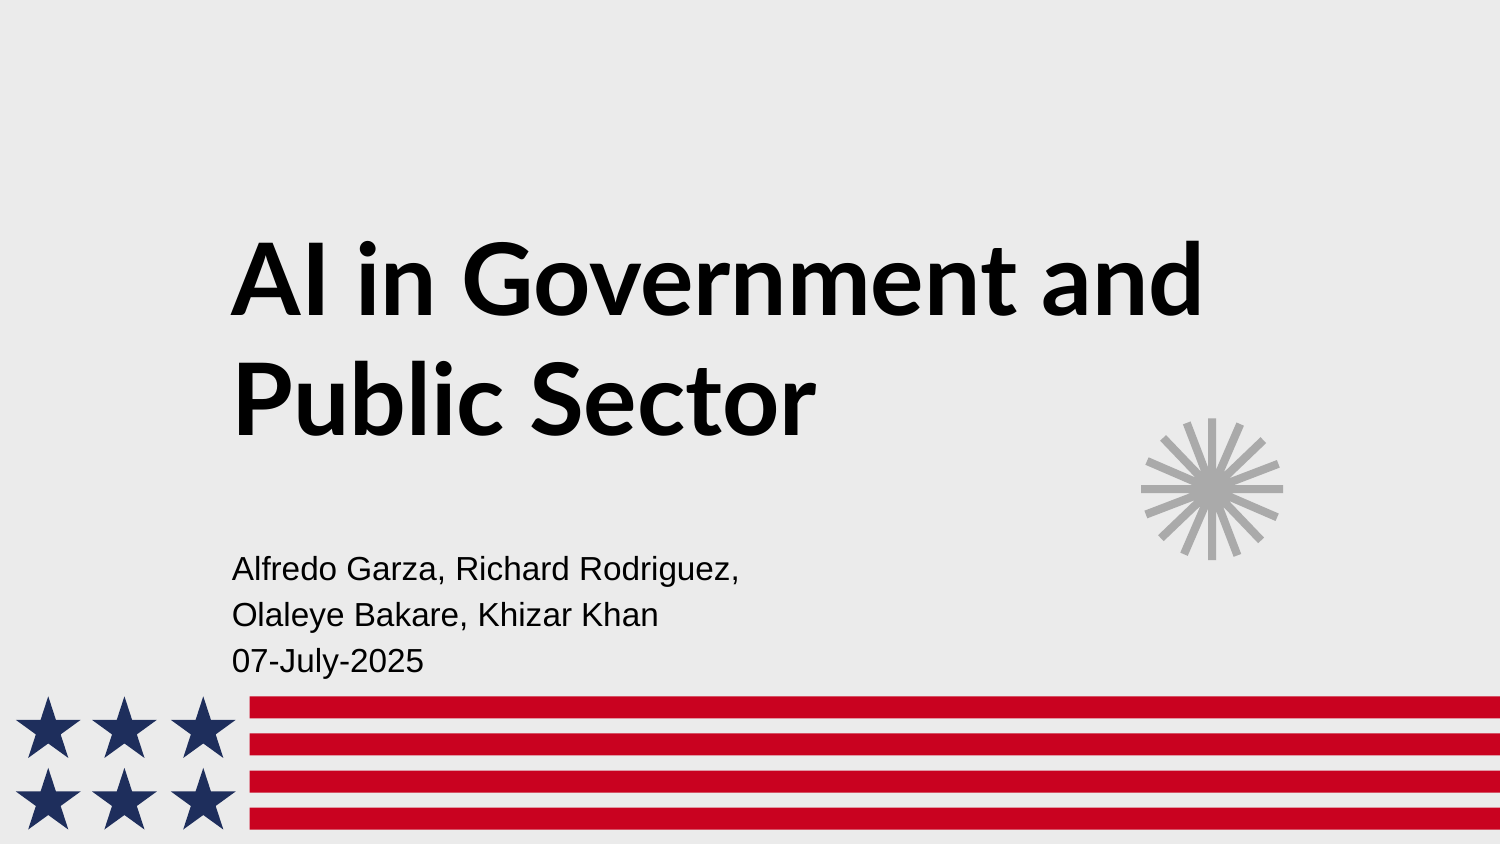

# AI in Government and Public Sector

Alfredo Garza, Richard Rodriguez, Olaleye Bakare, Khizar Khan
07-July-2025